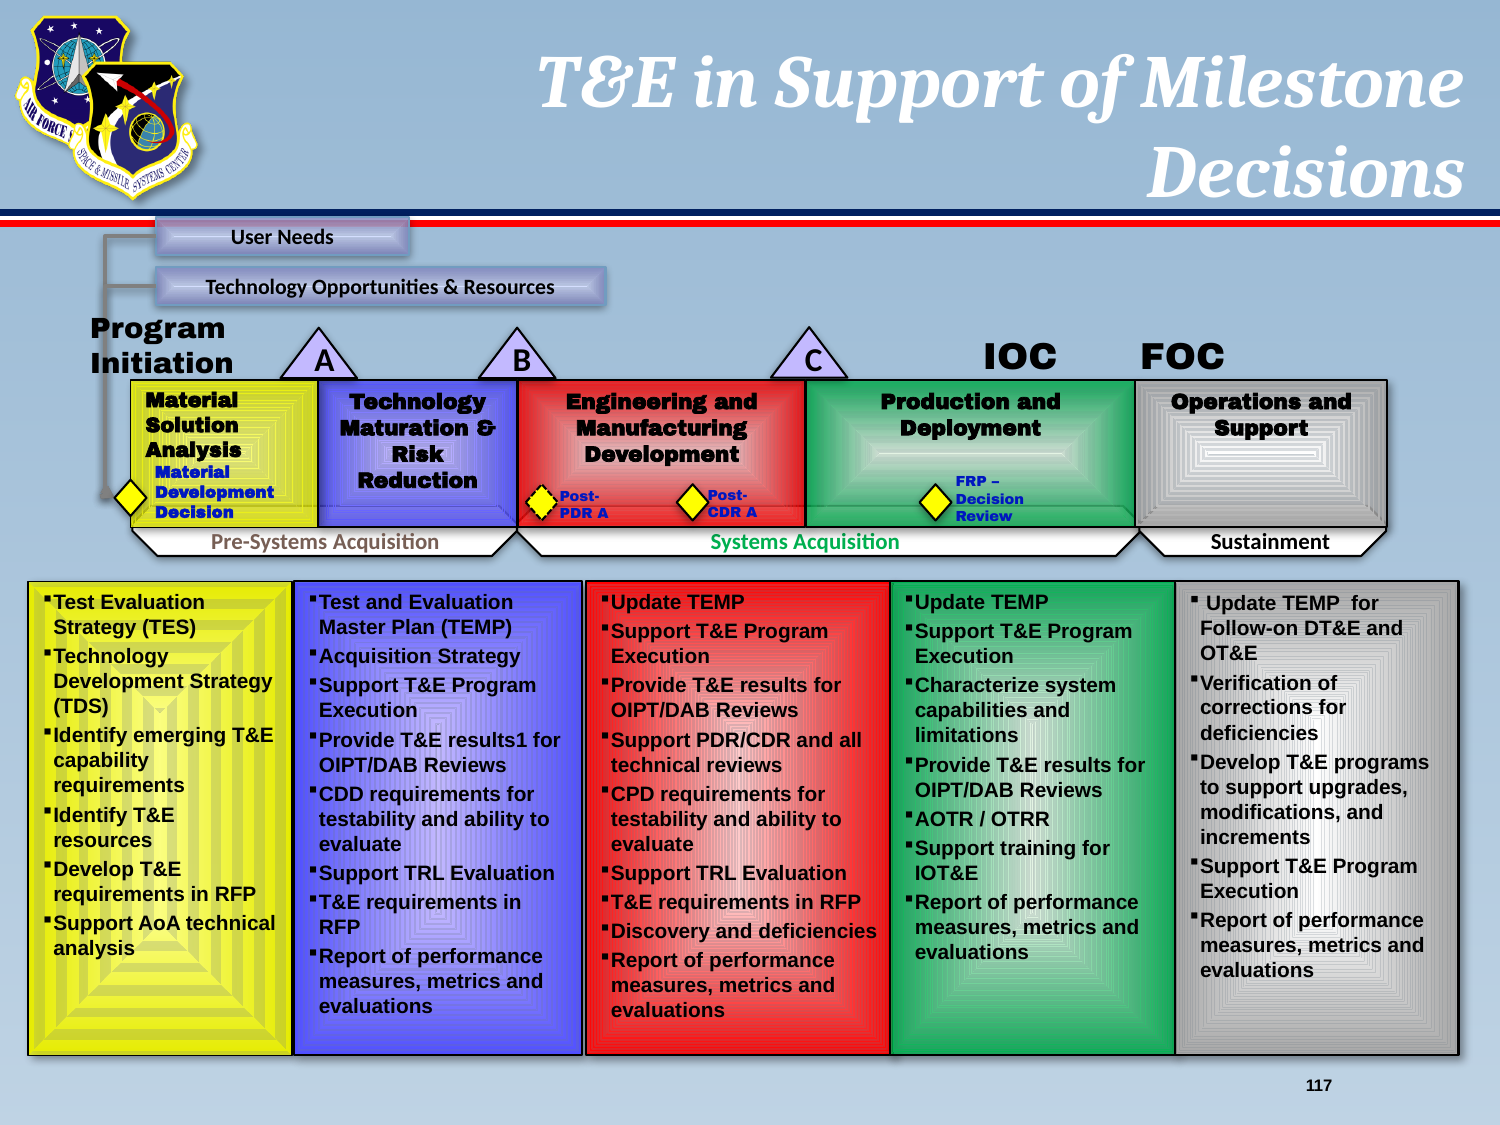

# T&E in Support of Milestone Decisions
User Needs
Technology Opportunities & Resources
Program
Initiation
IOC
FOC
C
A
B
Material Solution Analysis
Material Development Decision
Technology Maturation & Risk Reduction
Engineering and Manufacturing Development
Production and Deployment
Operations and Support
FRP –Decision Review
Post- CDR A
Post- PDR A

Pre-Systems Acquisition
Systems Acquisition
Sustainment
Test Evaluation Strategy (TES)
Technology Development Strategy (TDS)
Identify emerging T&E capability requirements
Identify T&E resources
Develop T&E requirements in RFP
Support AoA technical analysis
Test and Evaluation Master Plan (TEMP)
Acquisition Strategy
Support T&E Program Execution
Provide T&E results1 for OIPT/DAB Reviews
CDD requirements for  testability and ability to evaluate
Support TRL Evaluation
T&E requirements in RFP
Report of performance measures, metrics and evaluations
Update TEMP
Support T&E Program Execution
Provide T&E results for OIPT/DAB Reviews
Support PDR/CDR and all technical reviews
CPD requirements for testability and ability to evaluate
Support TRL Evaluation
T&E requirements in RFP
Discovery and deficiencies
Report of performance measures, metrics and evaluations
Update TEMP
Support T&E Program Execution
Characterize system capabilities and limitations
Provide T&E results for OIPT/DAB Reviews
AOTR / OTRR
Support training for IOT&E
Report of performance measures, metrics and evaluations
 Update TEMP  for Follow-on DT&E and OT&E
Verification of corrections for deficiencies
Develop T&E programs to support upgrades, modifications, and increments
Support T&E Program Execution
Report of performance measures, metrics and evaluations
117